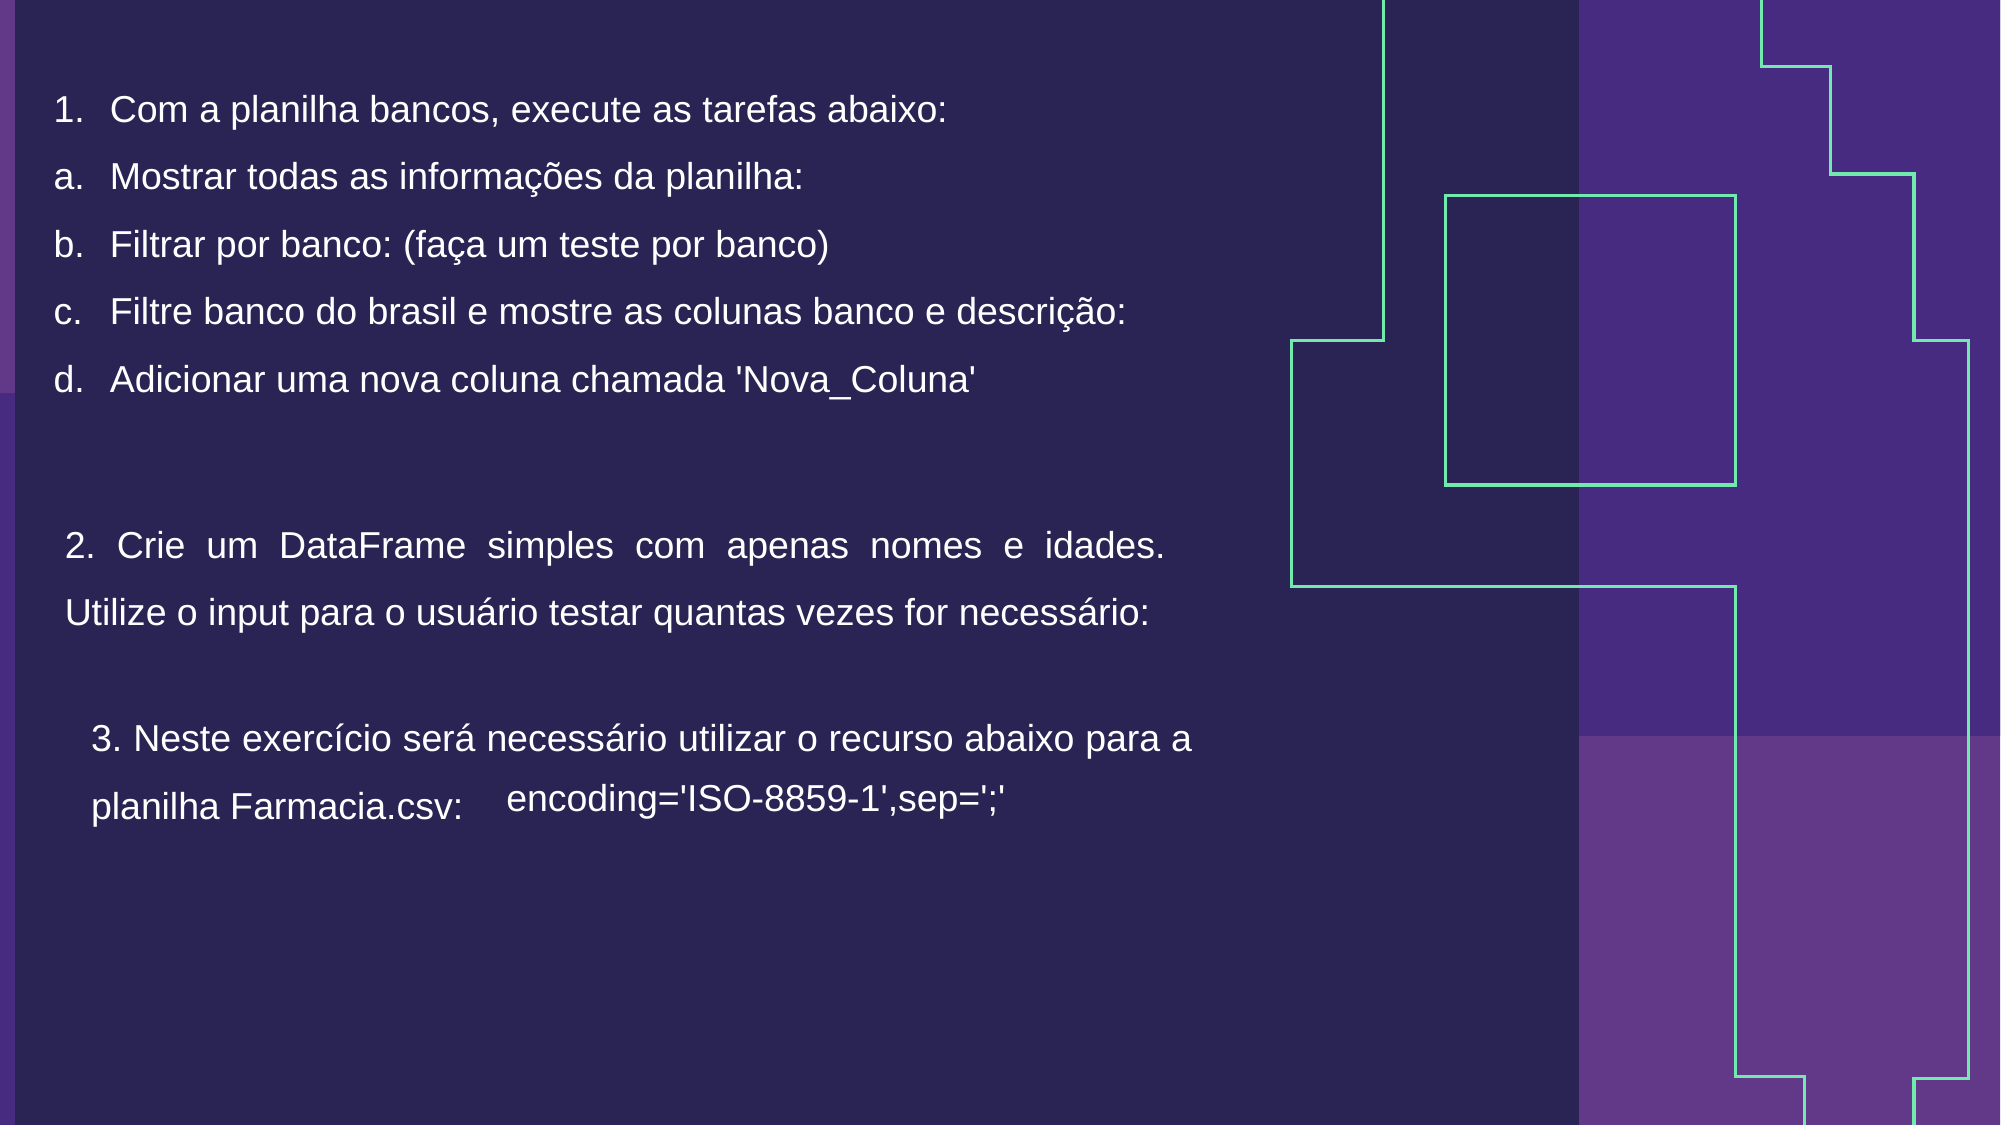

Com a planilha bancos, execute as tarefas abaixo:
Mostrar todas as informações da planilha:
Filtrar por banco: (faça um teste por banco)
Filtre banco do brasil e mostre as colunas banco e descrição:
Adicionar uma nova coluna chamada 'Nova_Coluna'
2. Crie um DataFrame simples com apenas nomes e idades. Utilize o input para o usuário testar quantas vezes for necessário:
3. Neste exercício será necessário utilizar o recurso abaixo para a planilha Farmacia.csv:
encoding='ISO-8859-1',sep=';'